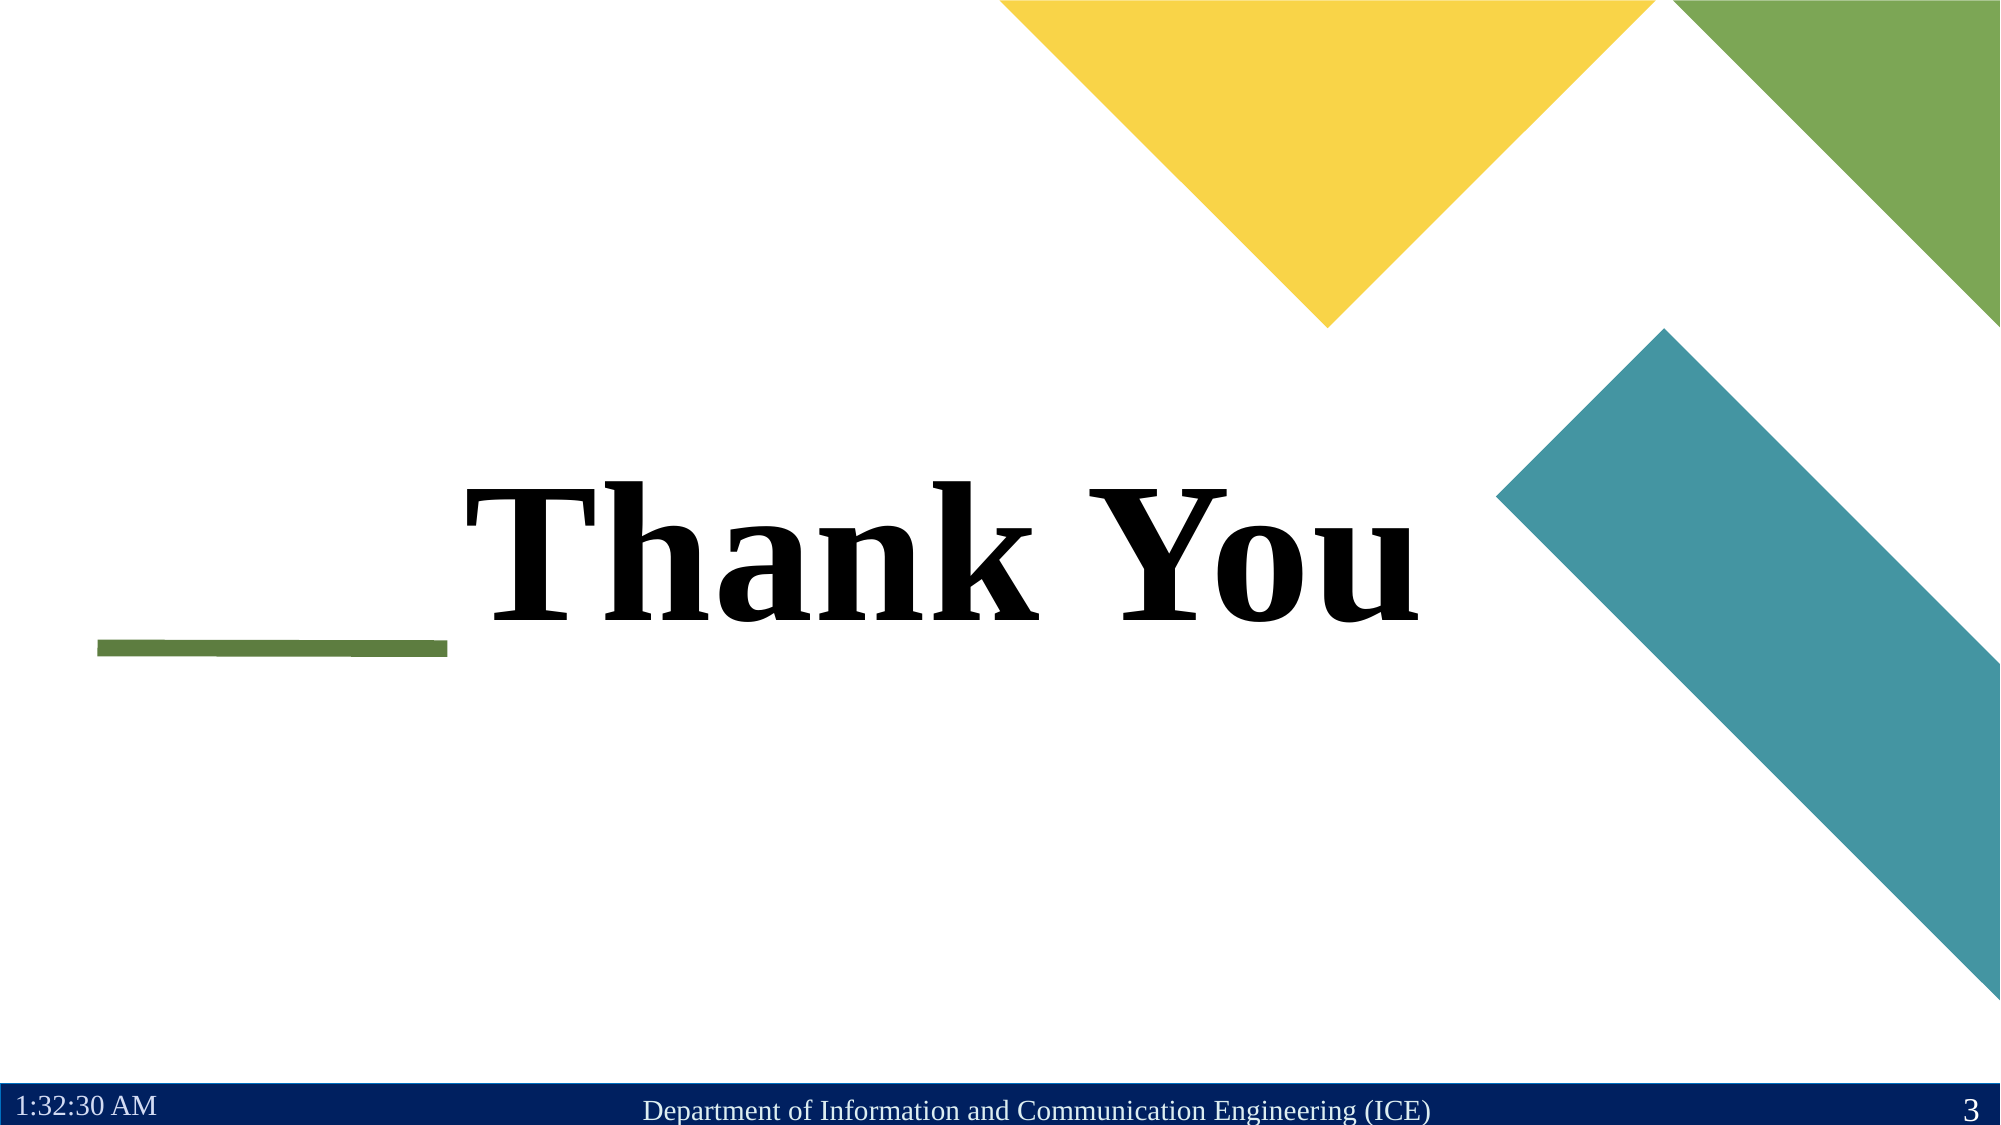

Thank You
1:32:30 AM
3
          Department of Information and Communication Engineering (ICE)